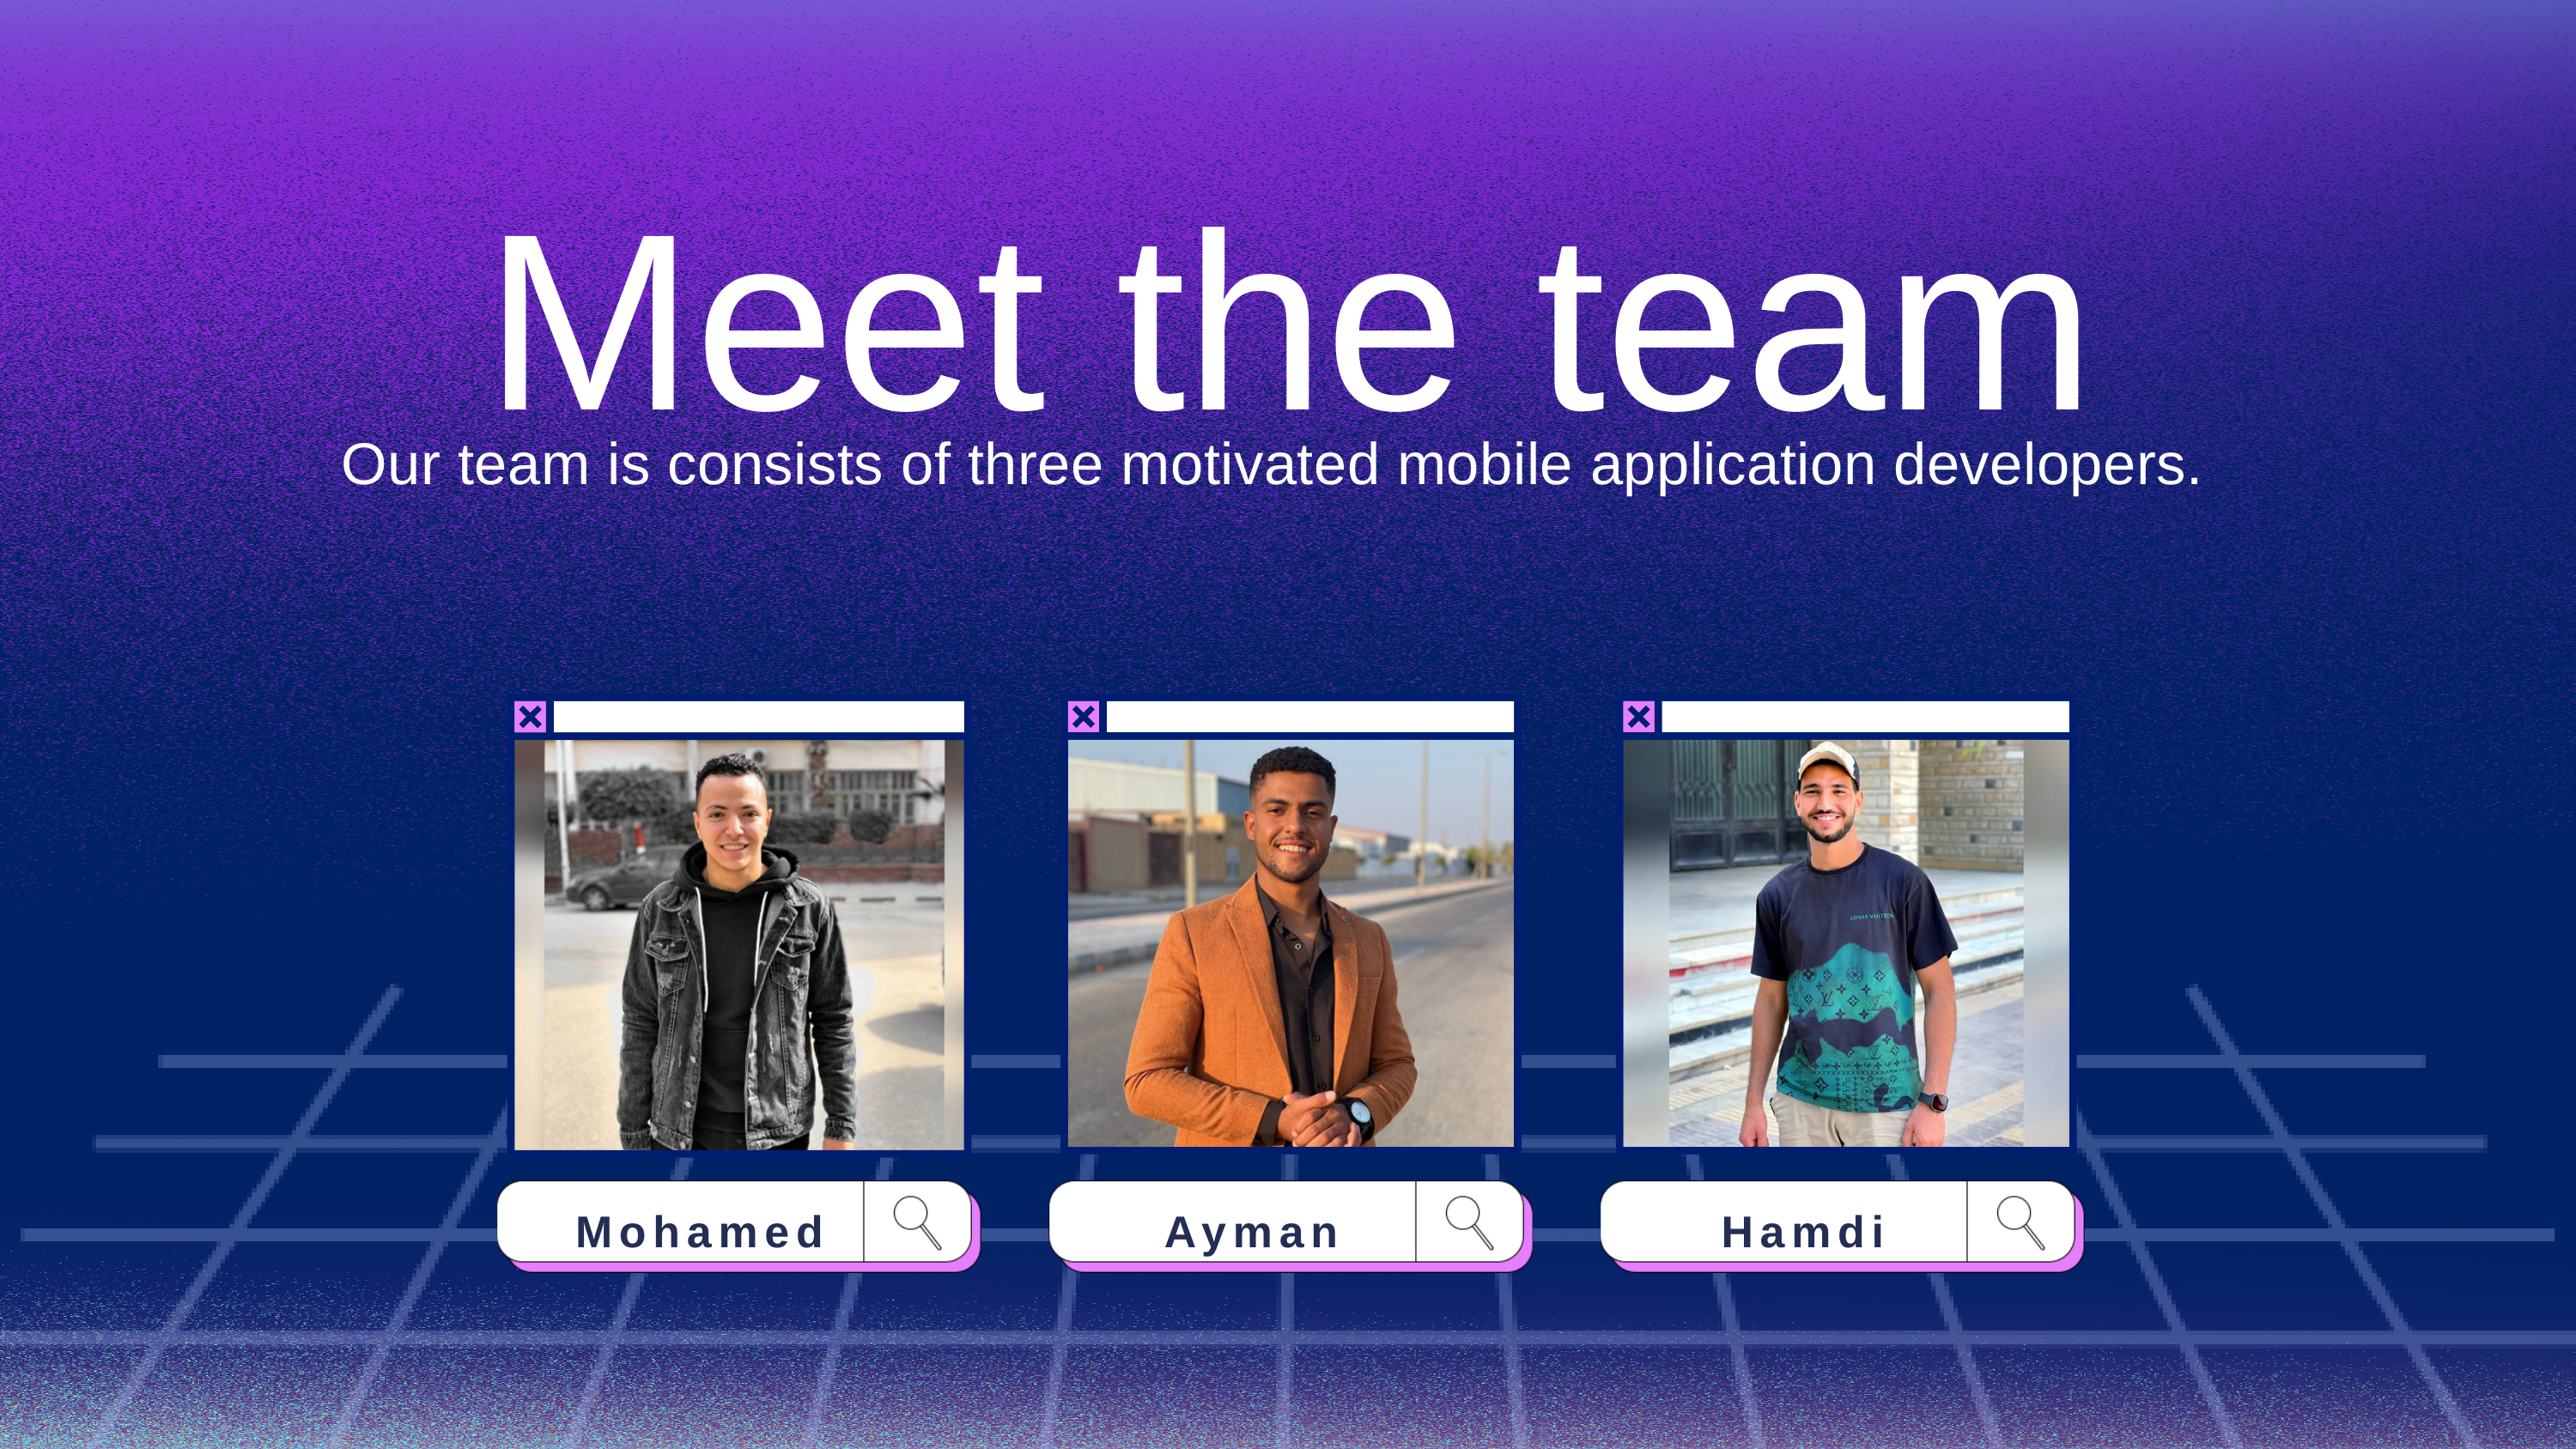

Meet the team
Our team is consists of three motivated mobile application developers.

Mohamed
Ayman
Hamdi